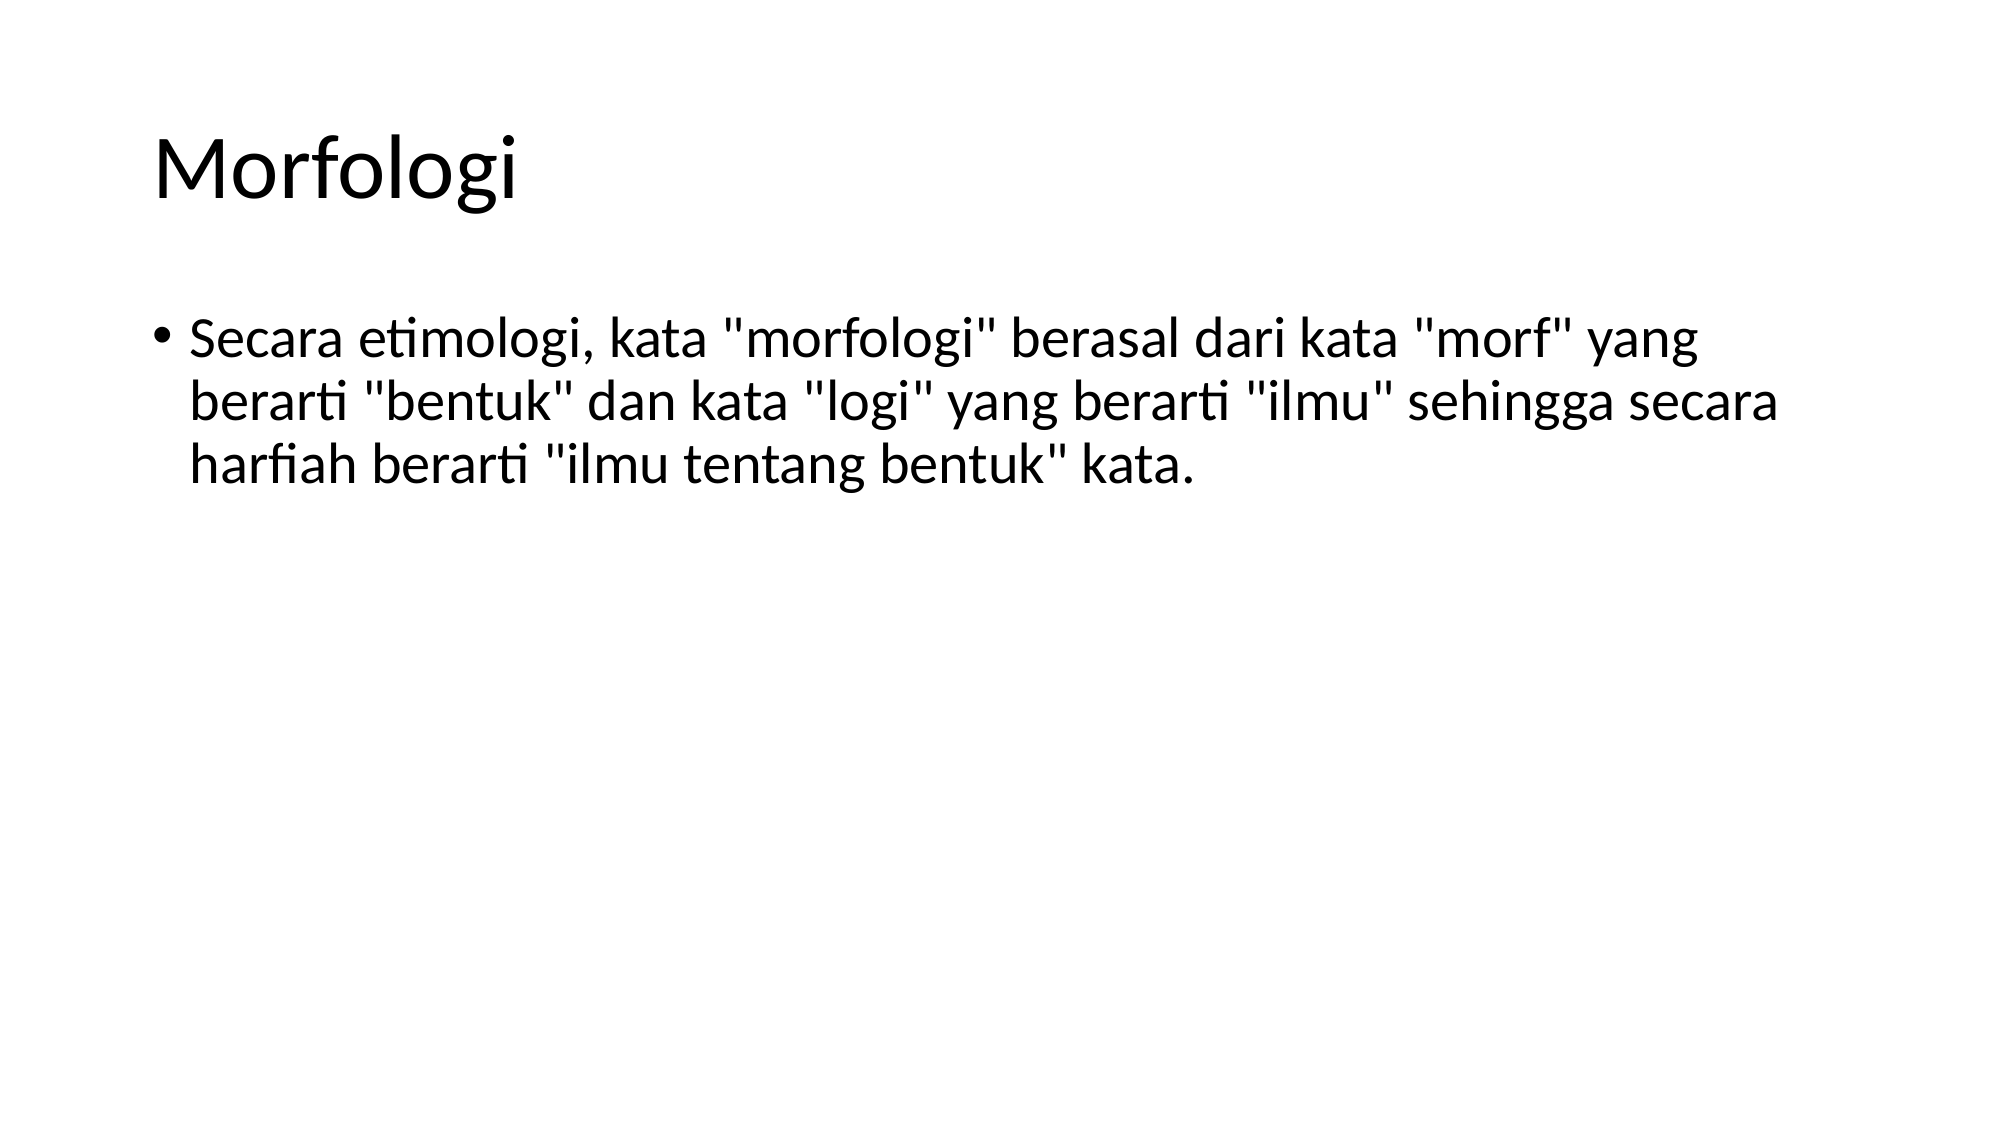

# Morfologi
Secara etimologi, kata "morfologi" berasal dari kata "morf" yang berarti "bentuk" dan kata "logi" yang berarti "ilmu" sehingga secara harfiah berarti "ilmu tentang bentuk" kata.